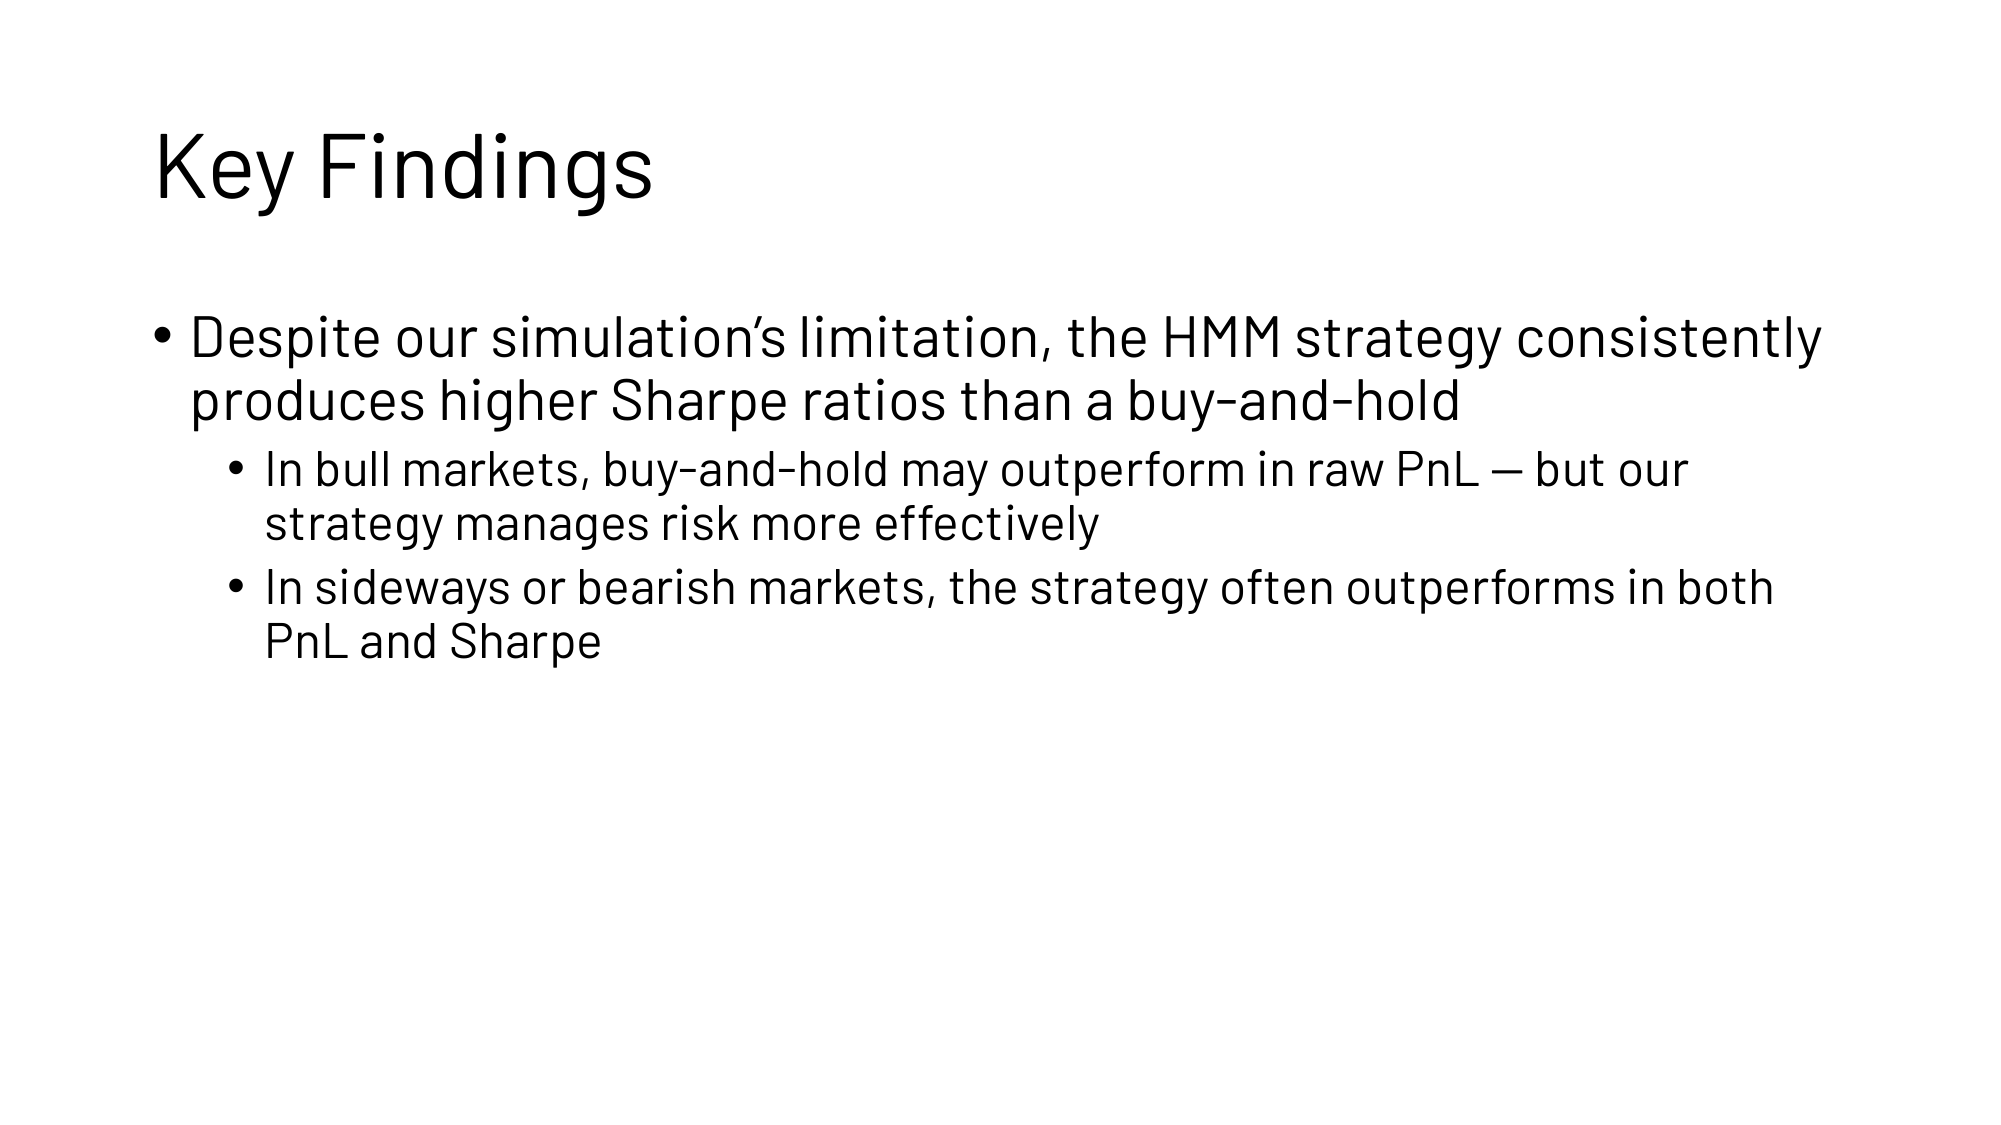

# Key Findings
Despite our simulation’s limitation, the HMM strategy consistently produces higher Sharpe ratios than a buy-and-hold
In bull markets, buy-and-hold may outperform in raw PnL — but our strategy manages risk more effectively
In sideways or bearish markets, the strategy often outperforms in both PnL and Sharpe